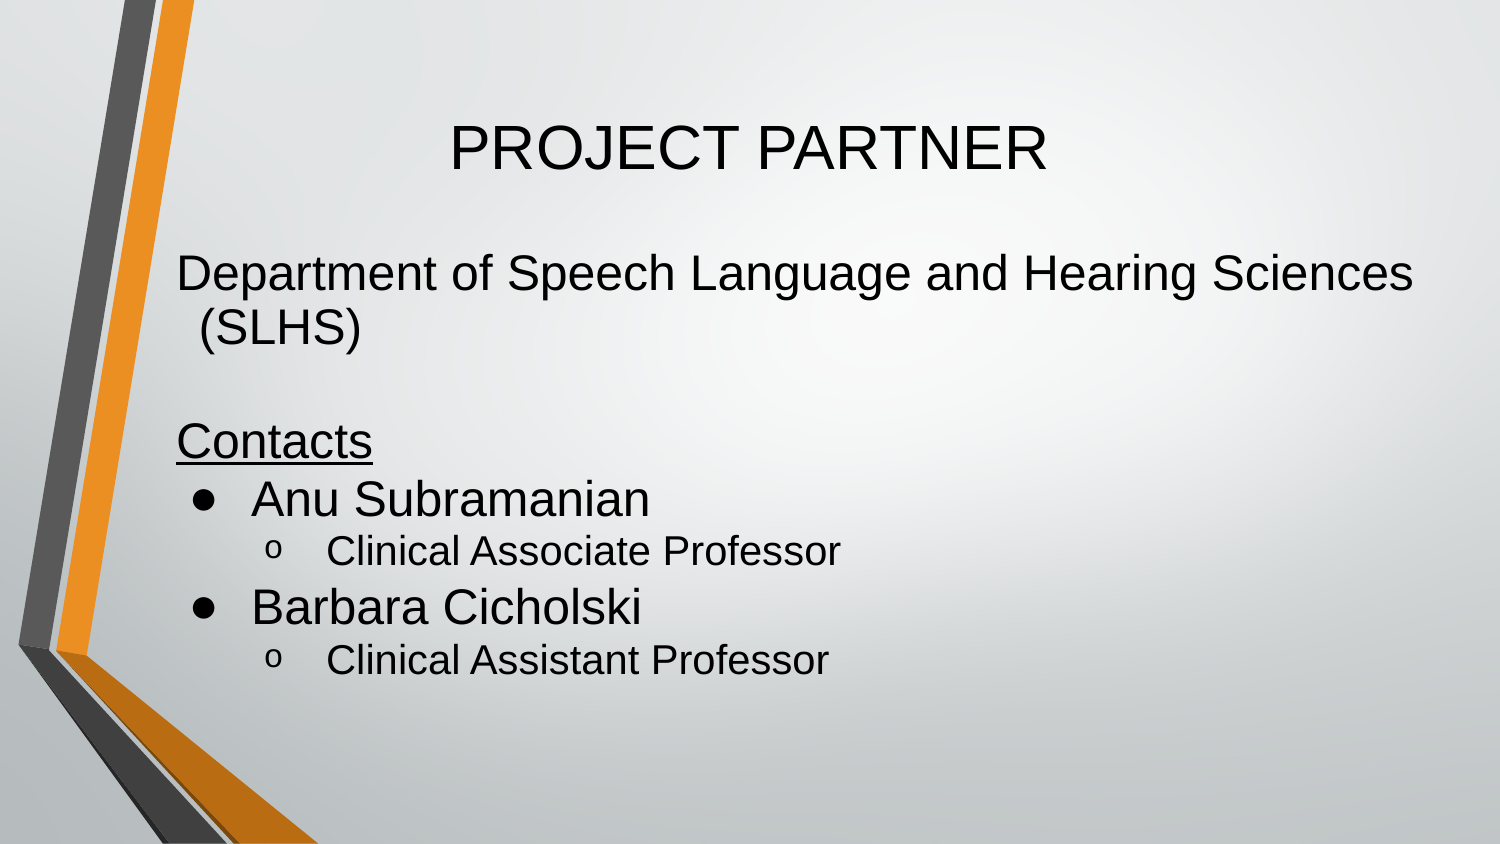

# PROJECT PARTNER
Department of Speech Language and Hearing Sciences (SLHS)

Contacts
Anu Subramanian
Clinical Associate Professor
Barbara Cicholski
Clinical Assistant Professor